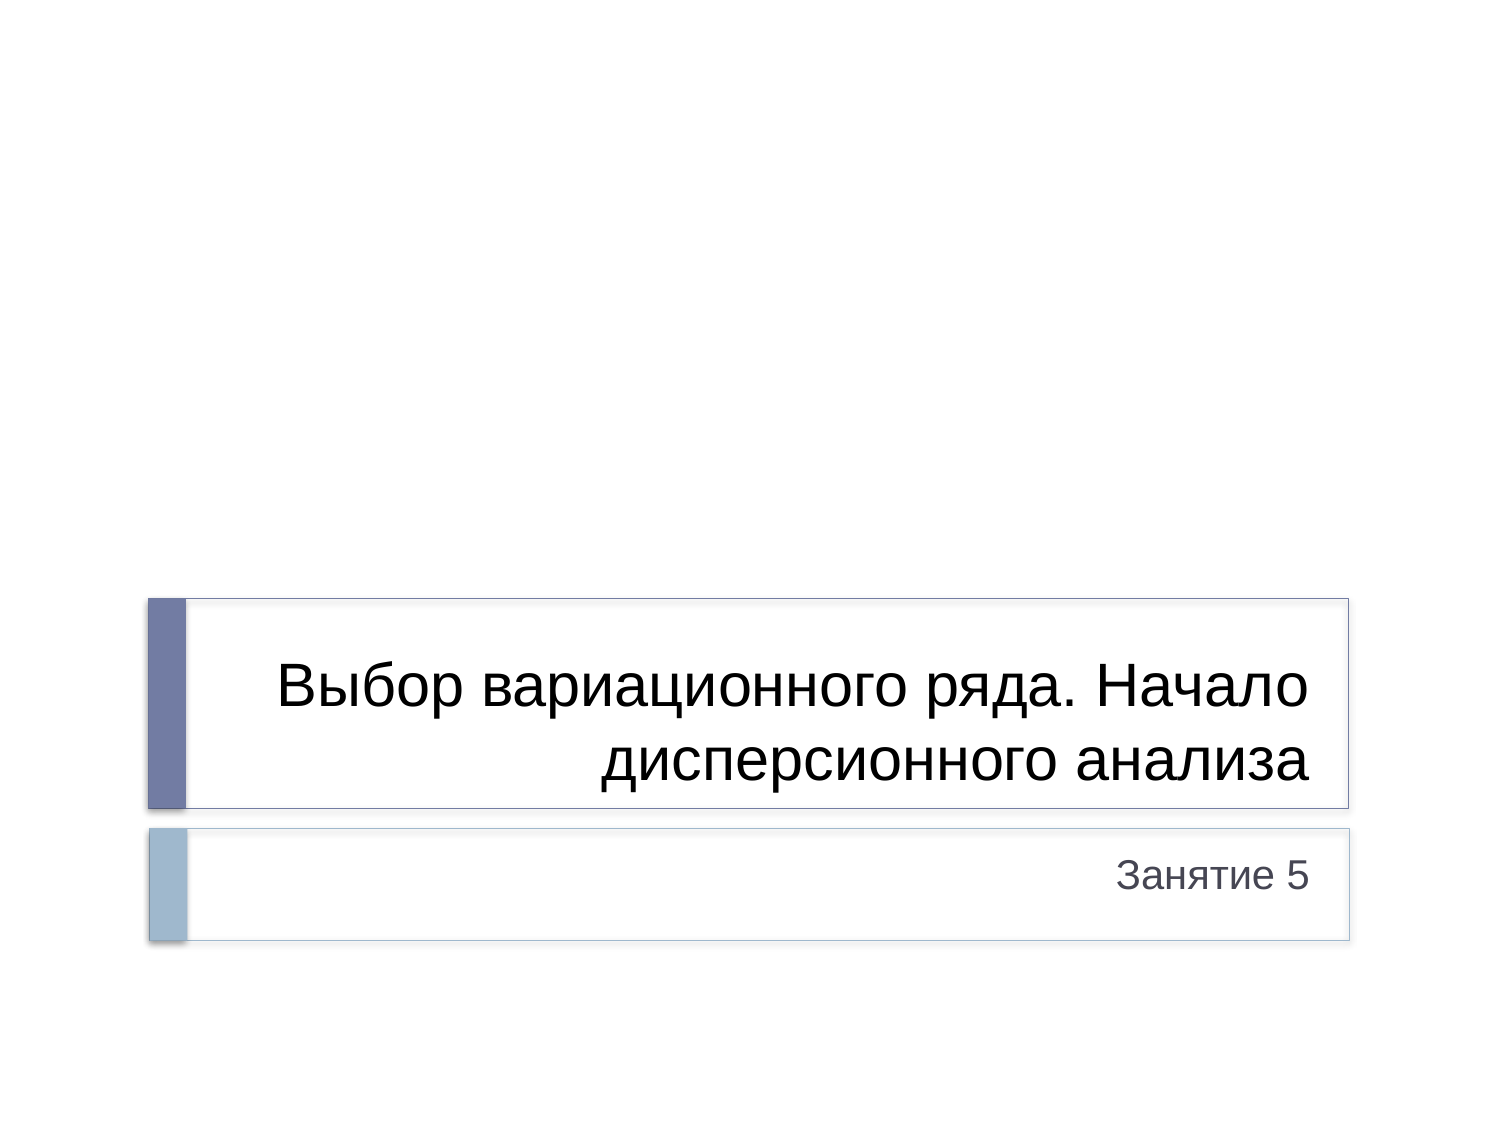

# Выбор вариационного ряда. Начало дисперсионного анализа
Занятие 5